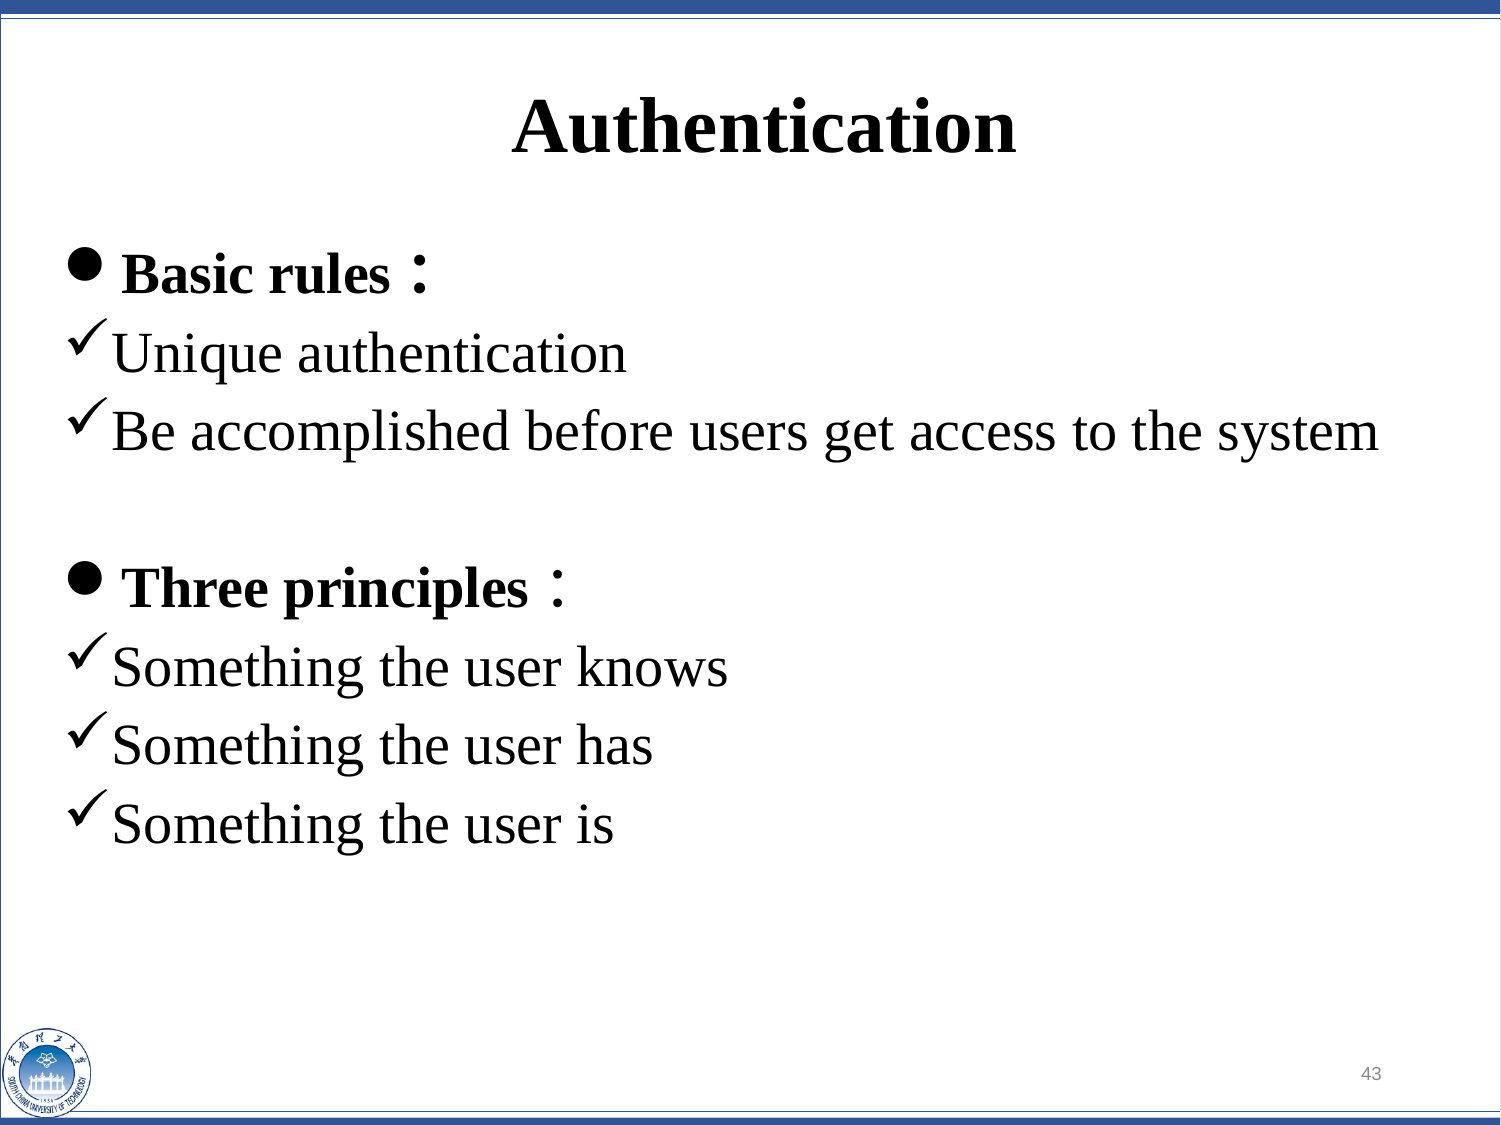

# Authentication
Basic rules：
Unique authentication
Be accomplished before users get access to the system

Three principles：
Something the user knows
Something the user has
Something the user is

43